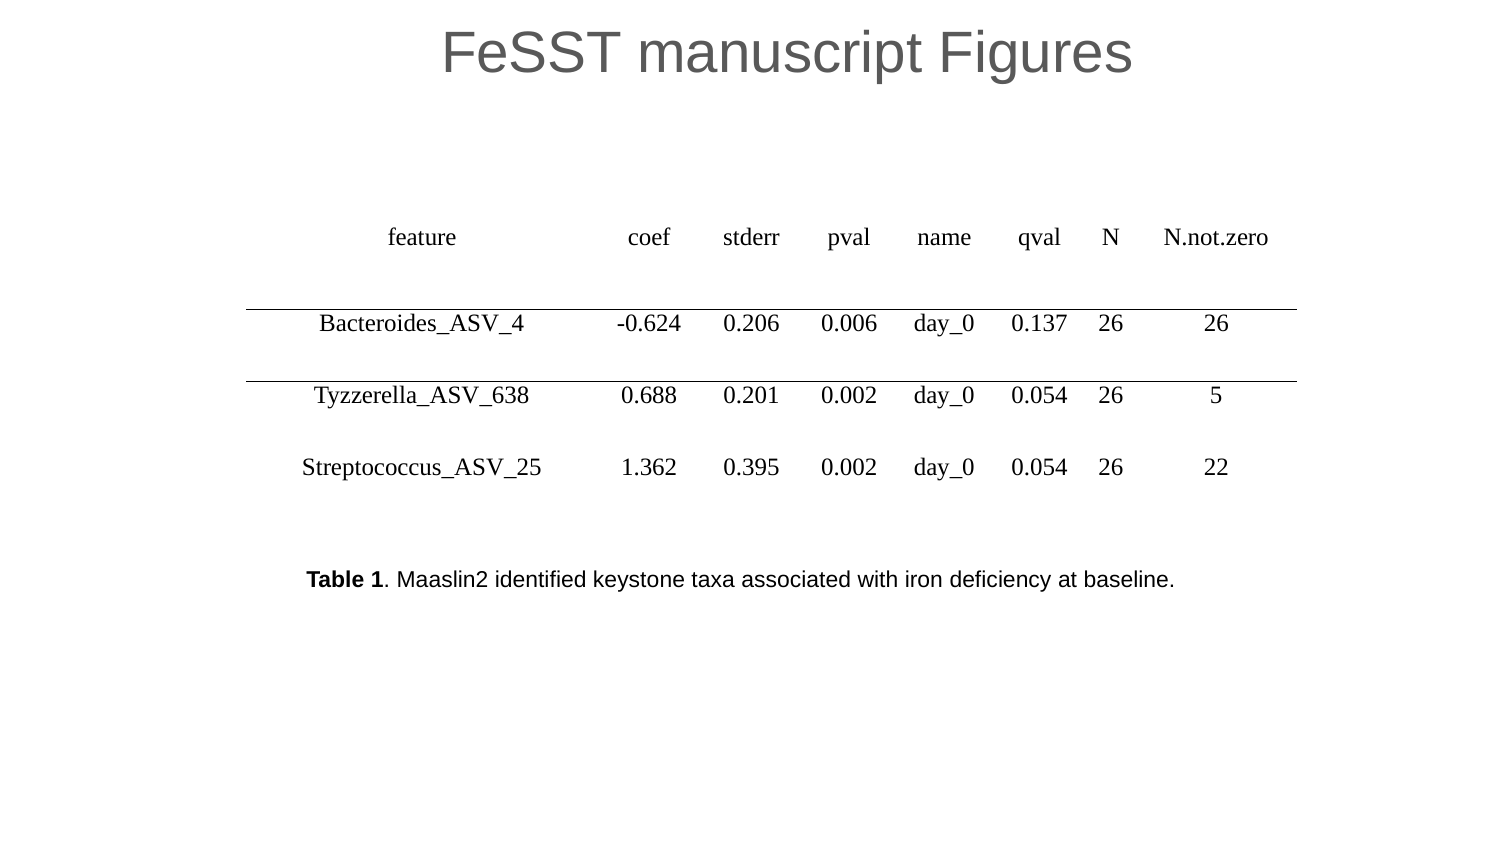

# FeSST manuscript Figures
| feature | coef | stderr | pval | name | qval | N | N.not.zero |
| --- | --- | --- | --- | --- | --- | --- | --- |
| Bacteroides\_ASV\_4 | -0.624 | 0.206 | 0.006 | day\_0 | 0.137 | 26 | 26 |
| Tyzzerella\_ASV\_638 | 0.688 | 0.201 | 0.002 | day\_0 | 0.054 | 26 | 5 |
| Streptococcus\_ASV\_25 | 1.362 | 0.395 | 0.002 | day\_0 | 0.054 | 26 | 22 |
Table 1. Maaslin2 identified keystone taxa associated with iron deficiency at baseline.